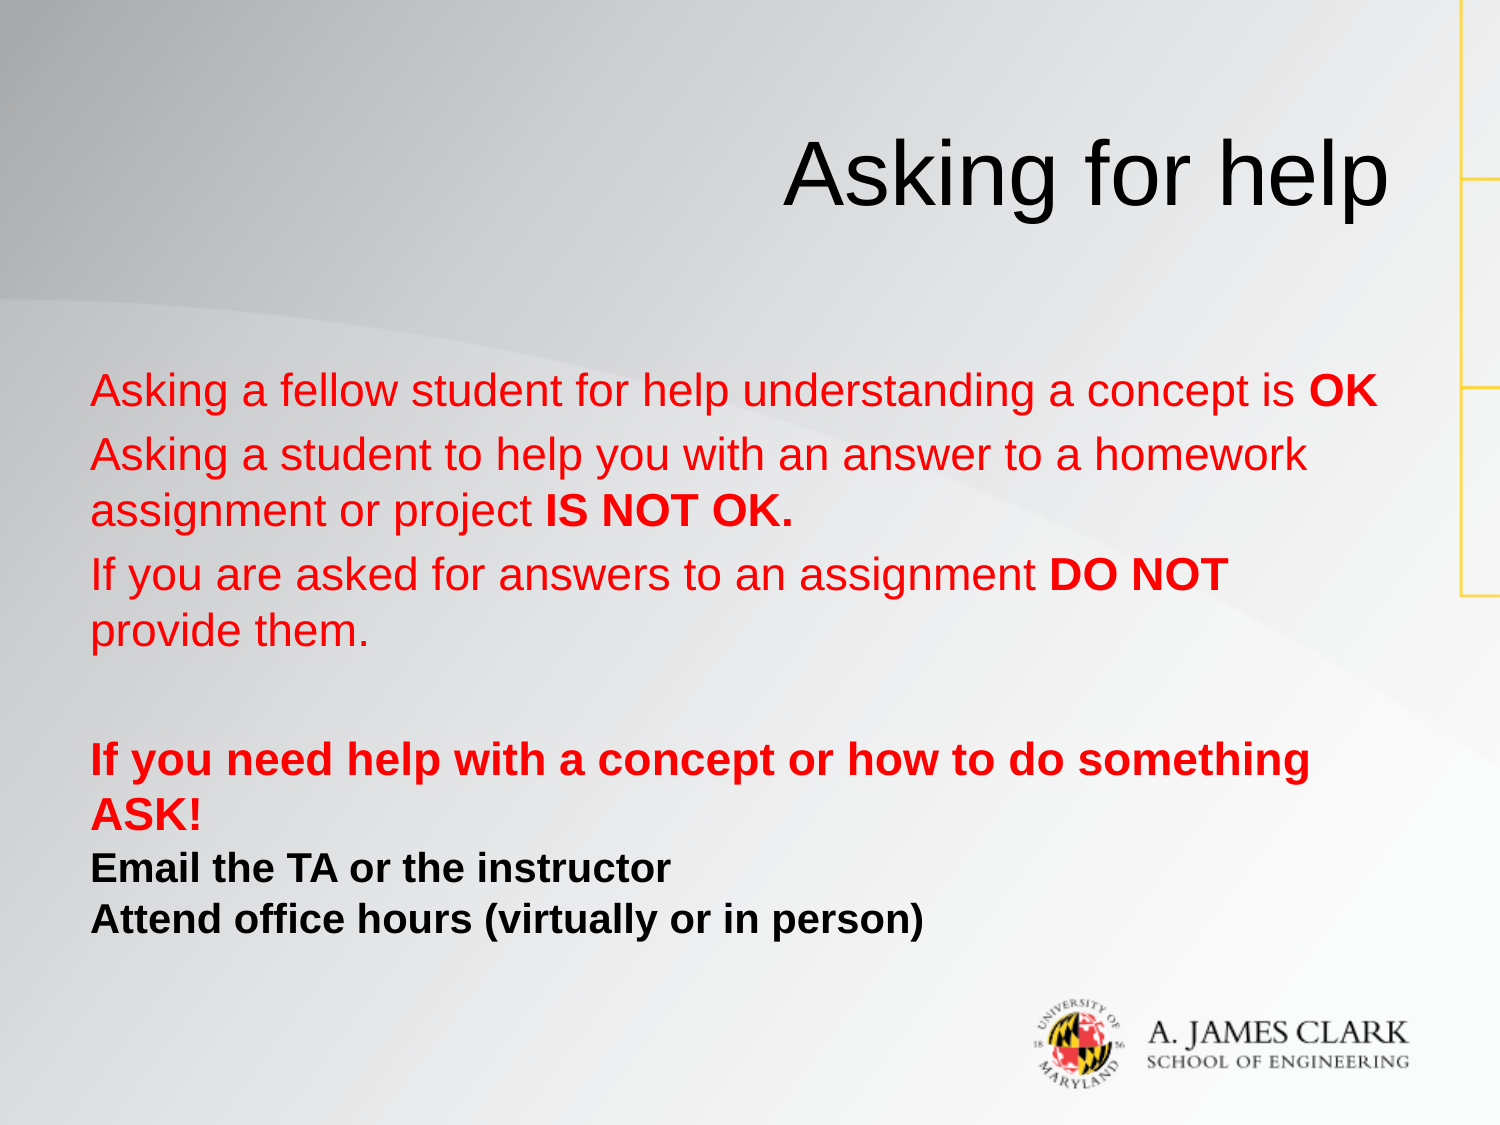

# Asking for help
Asking a fellow student for help understanding a concept is OK
Asking a student to help you with an answer to a homework assignment or project IS NOT OK.
If you are asked for answers to an assignment DO NOT provide them.

If you need help with a concept or how to do something ASK!
Email the TA or the instructor
Attend office hours (virtually or in person)